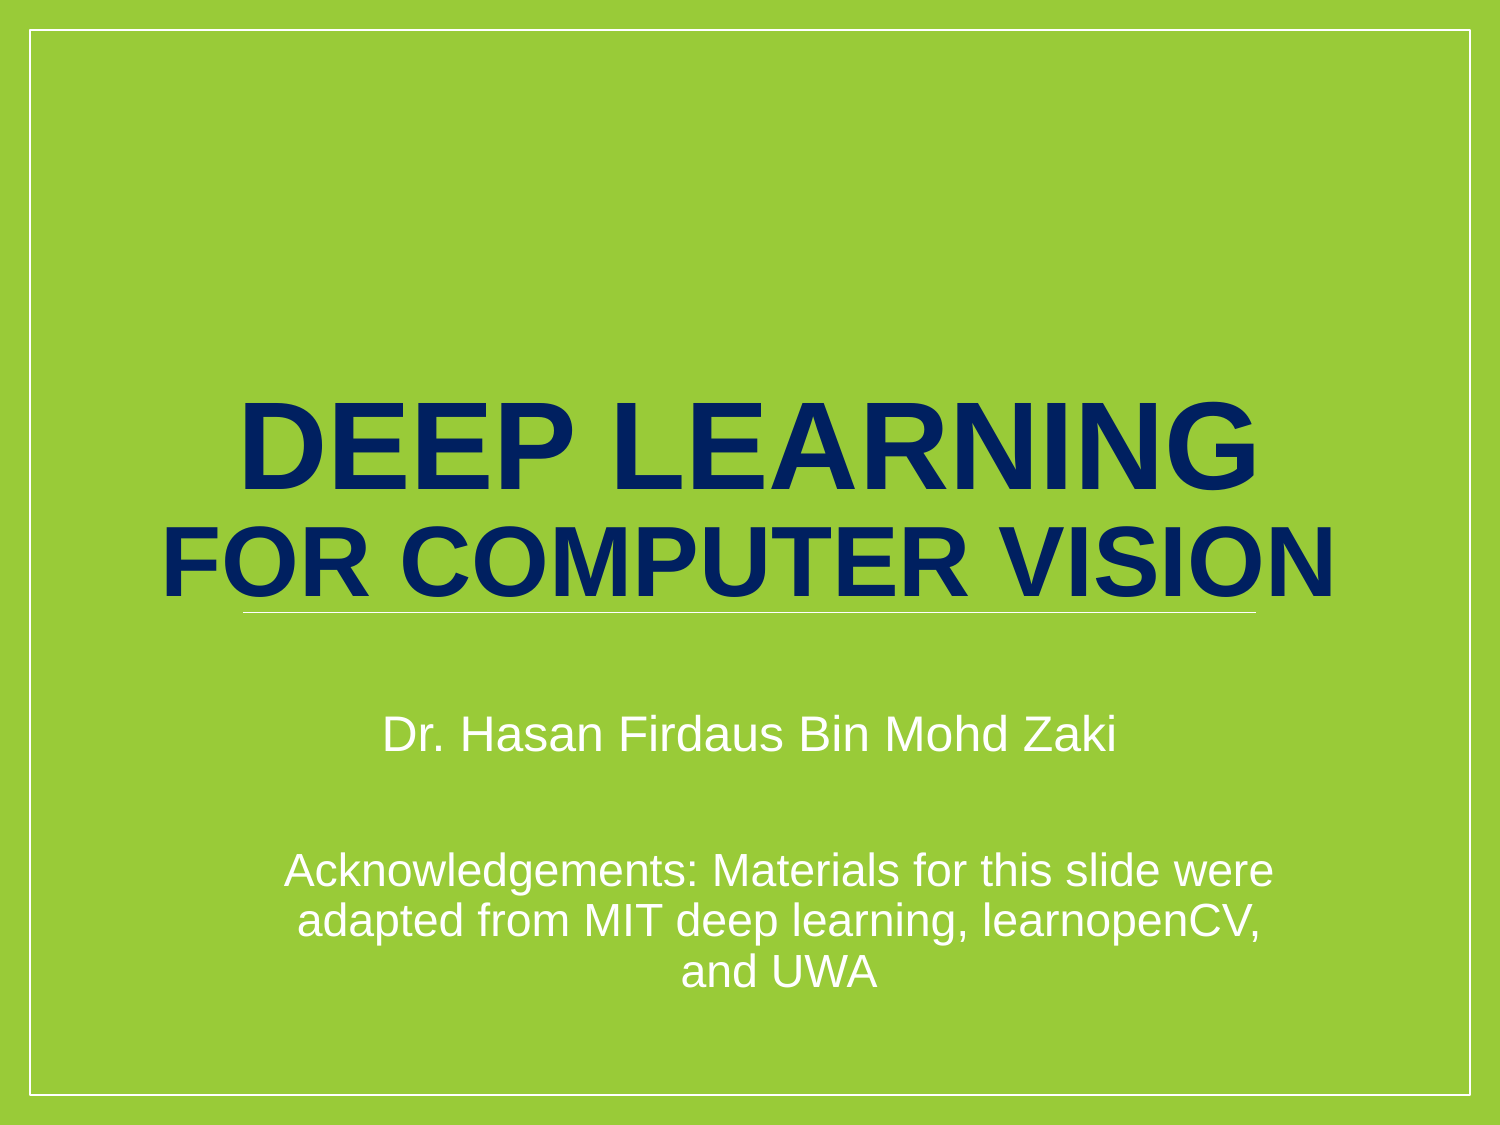

# Deep learning for computer vision

Dr. Hasan Firdaus Bin Mohd Zaki

Acknowledgements: Materials for this slide were adapted from MIT deep learning, learnopenCV, and UWA